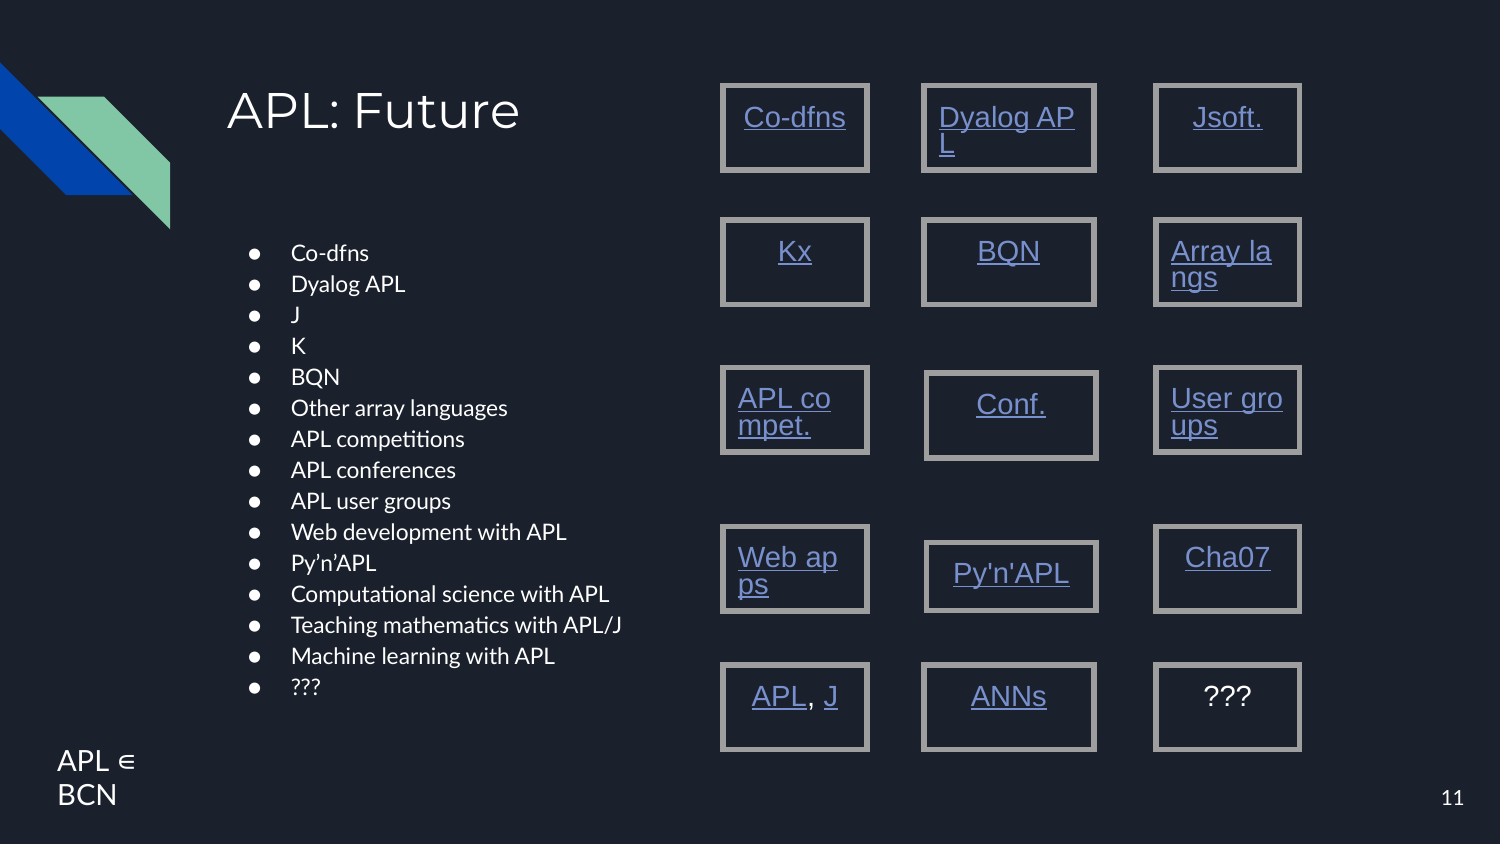

# APL: Future
| Co-dfns |
| --- |
| Dyalog APL |
| --- |
| Jsoft. |
| --- |
Co-dfns
Dyalog APL
J
K
BQN
Other array languages
APL competitions
APL conferences
APL user groups
Web development with APL
Py’n’APL
Computational science with APL
Teaching mathematics with APL/J
Machine learning with APL
???
| Kx |
| --- |
| BQN |
| --- |
| Array langs |
| --- |
| APL compet. |
| --- |
| User groups |
| --- |
| Conf. |
| --- |
| Web apps |
| --- |
| Cha07 |
| --- |
| Py'n'APL |
| --- |
| APL, J |
| --- |
| ANNs |
| --- |
| ??? |
| --- |
11